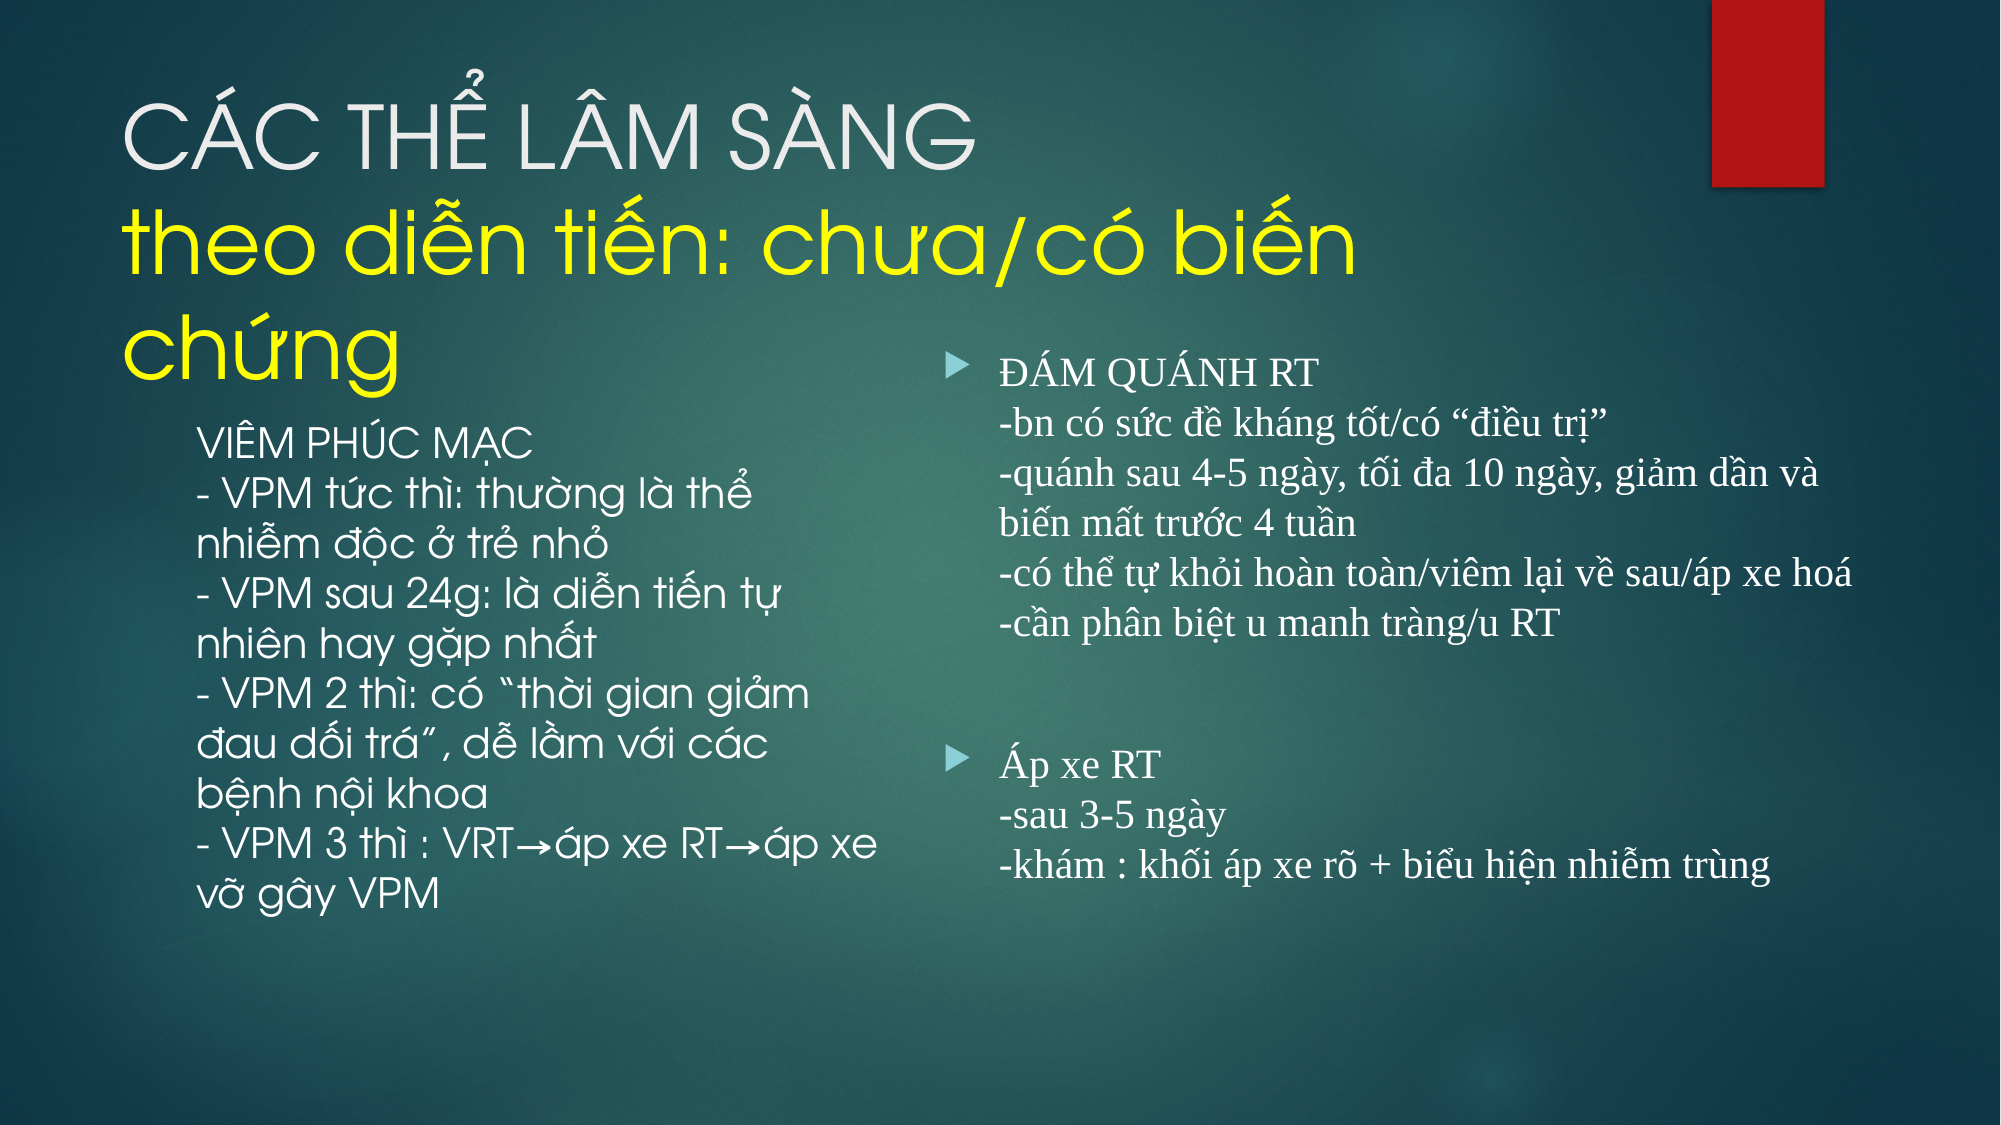

# CÁC THỂ LÂM SÀNG theo diễn tiến: chưa/có biến chứng
ĐÁM QUÁNH RT
-bn có sức đề kháng tốt/có “điều trị”
-quánh sau 4-5 ngày, tối đa 10 ngày, giảm dần và biến mất trước 4 tuần
-có thể tự khỏi hoàn toàn/viêm lại về sau/áp xe hoá
-cần phân biệt u manh tràng/u RT

Áp xe RT
-sau 3-5 ngày
-khám : khối áp xe rõ + biểu hiện nhiễm trùng

VIÊM PHÚC MẠC
- VPM tức thì: thường là thể nhiễm độc ở trẻ nhỏ
- VPM sau 24g: là diễn tiến tự nhiên hay gặp nhất
- VPM 2 thì: có “thời gian giảm đau dối trá”, dễ lầm với các bệnh nội khoa
- VPM 3 thì : VRT→áp xe RT→áp xe vỡ gây VPM